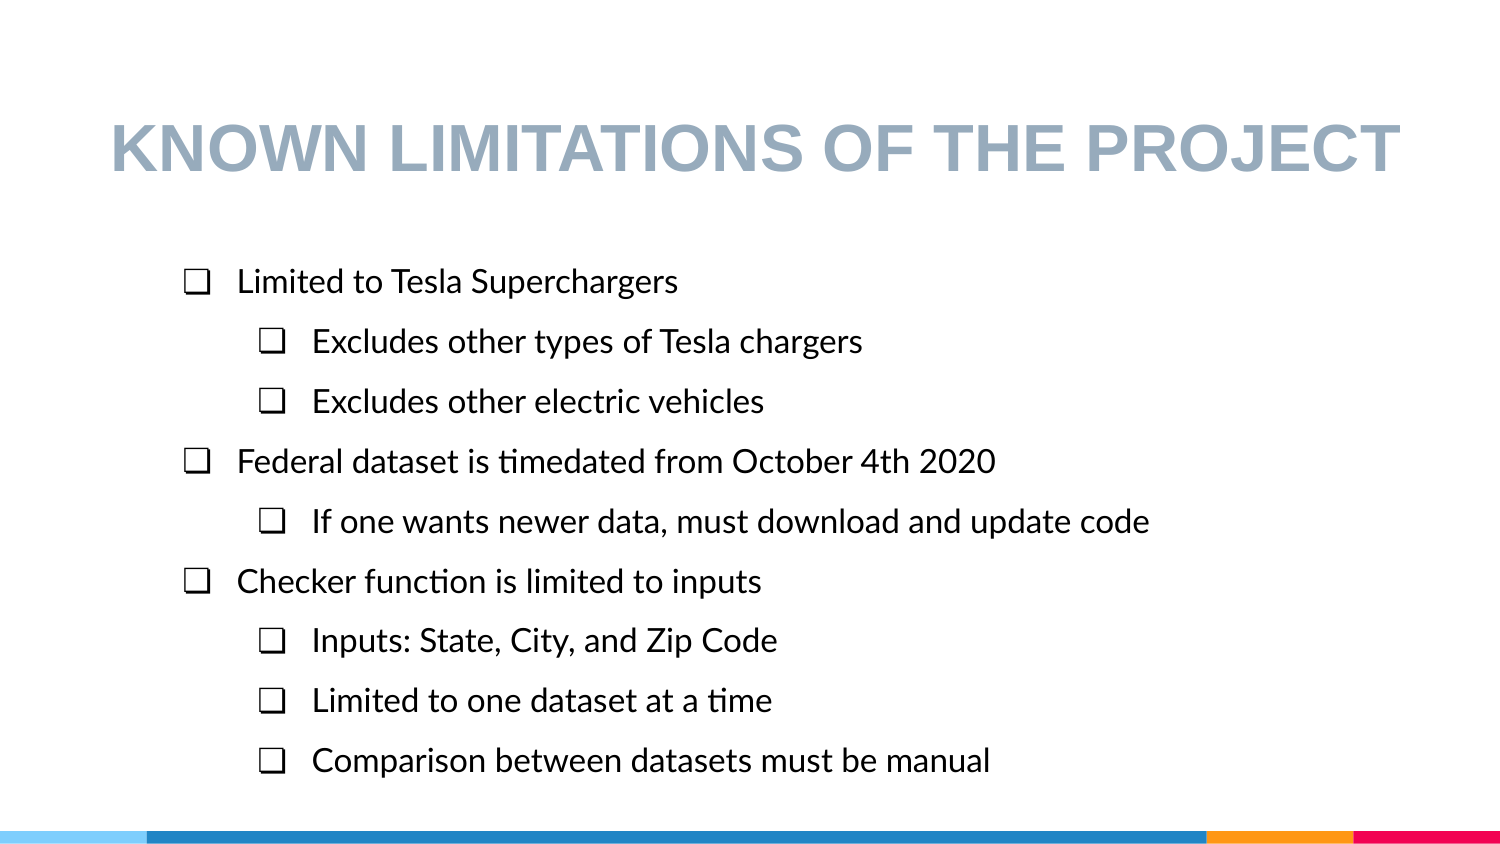

# KNOWN LIMITATIONS OF THE PROJECT
Limited to Tesla Superchargers
Excludes other types of Tesla chargers
Excludes other electric vehicles
Federal dataset is timedated from October 4th 2020
If one wants newer data, must download and update code
Checker function is limited to inputs
Inputs: State, City, and Zip Code
Limited to one dataset at a time
Comparison between datasets must be manual